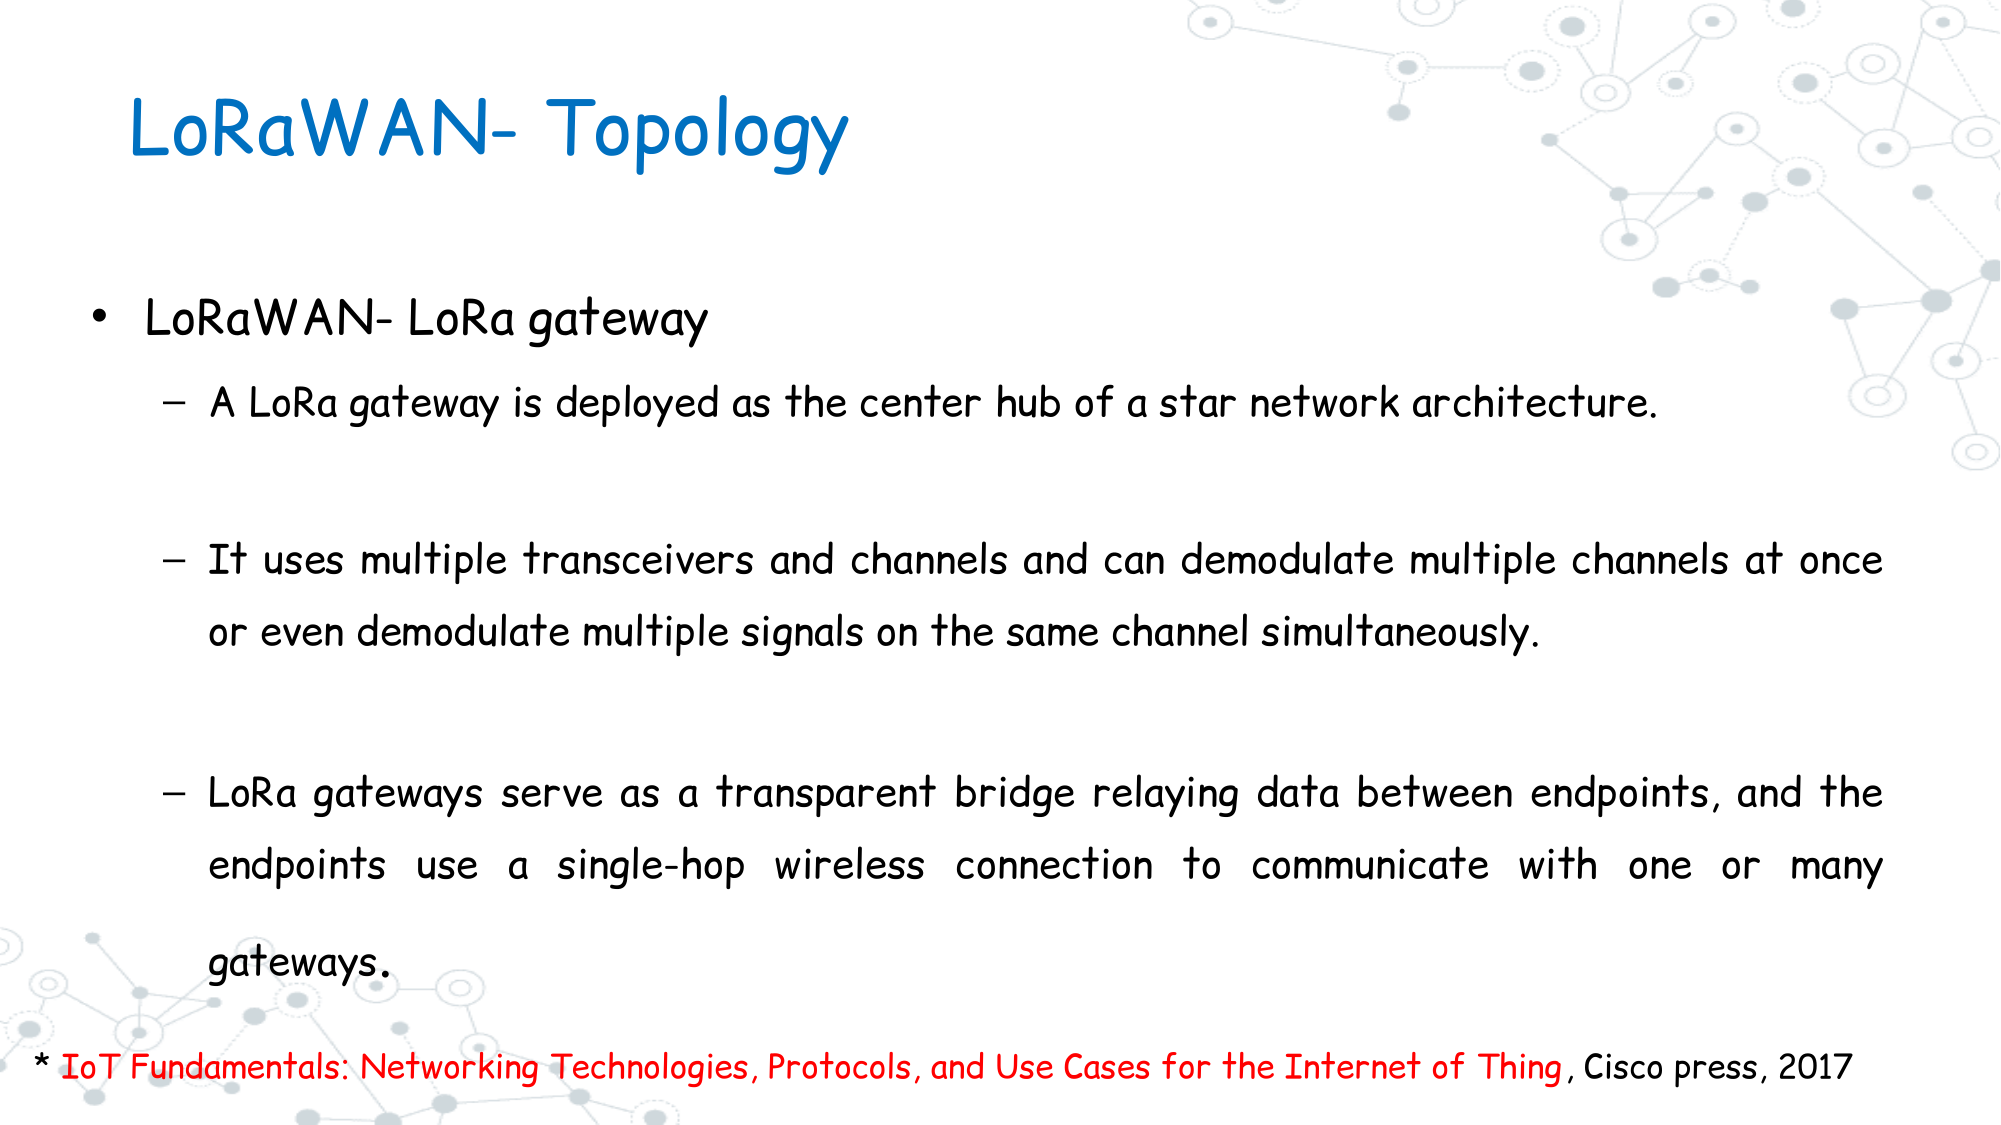

# LoRaWAN- Topology
LoRaWAN- LoRa gateway
A LoRa gateway is deployed as the center hub of a star network architecture.

It uses multiple transceivers and channels and can demodulate multiple channels at once or even demodulate multiple signals on the same channel simultaneously.

LoRa gateways serve as a transparent bridge relaying data between endpoints, and the endpoints use a single-hop wireless connection to communicate with one or many gateways.
* IoT Fundamentals: Networking Technologies, Protocols, and Use Cases for the Internet of Thing, Cisco press, 2017